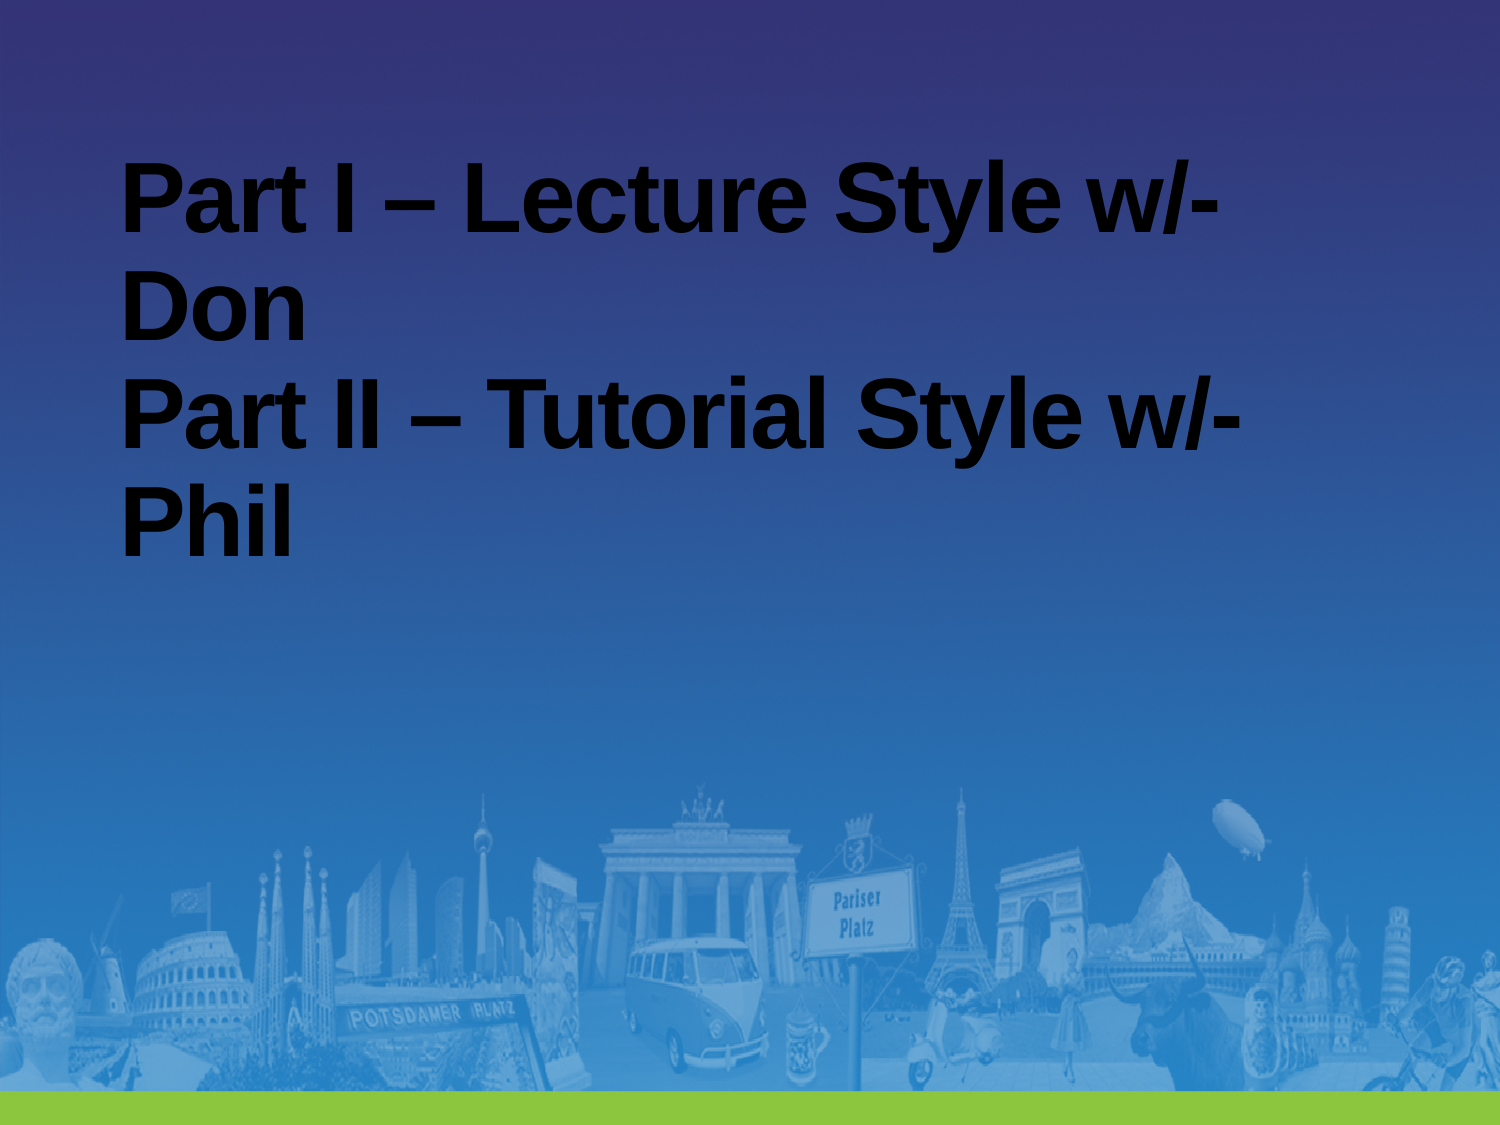

# Part I – Lecture Style w/- Don Part II – Tutorial Style w/- Phil